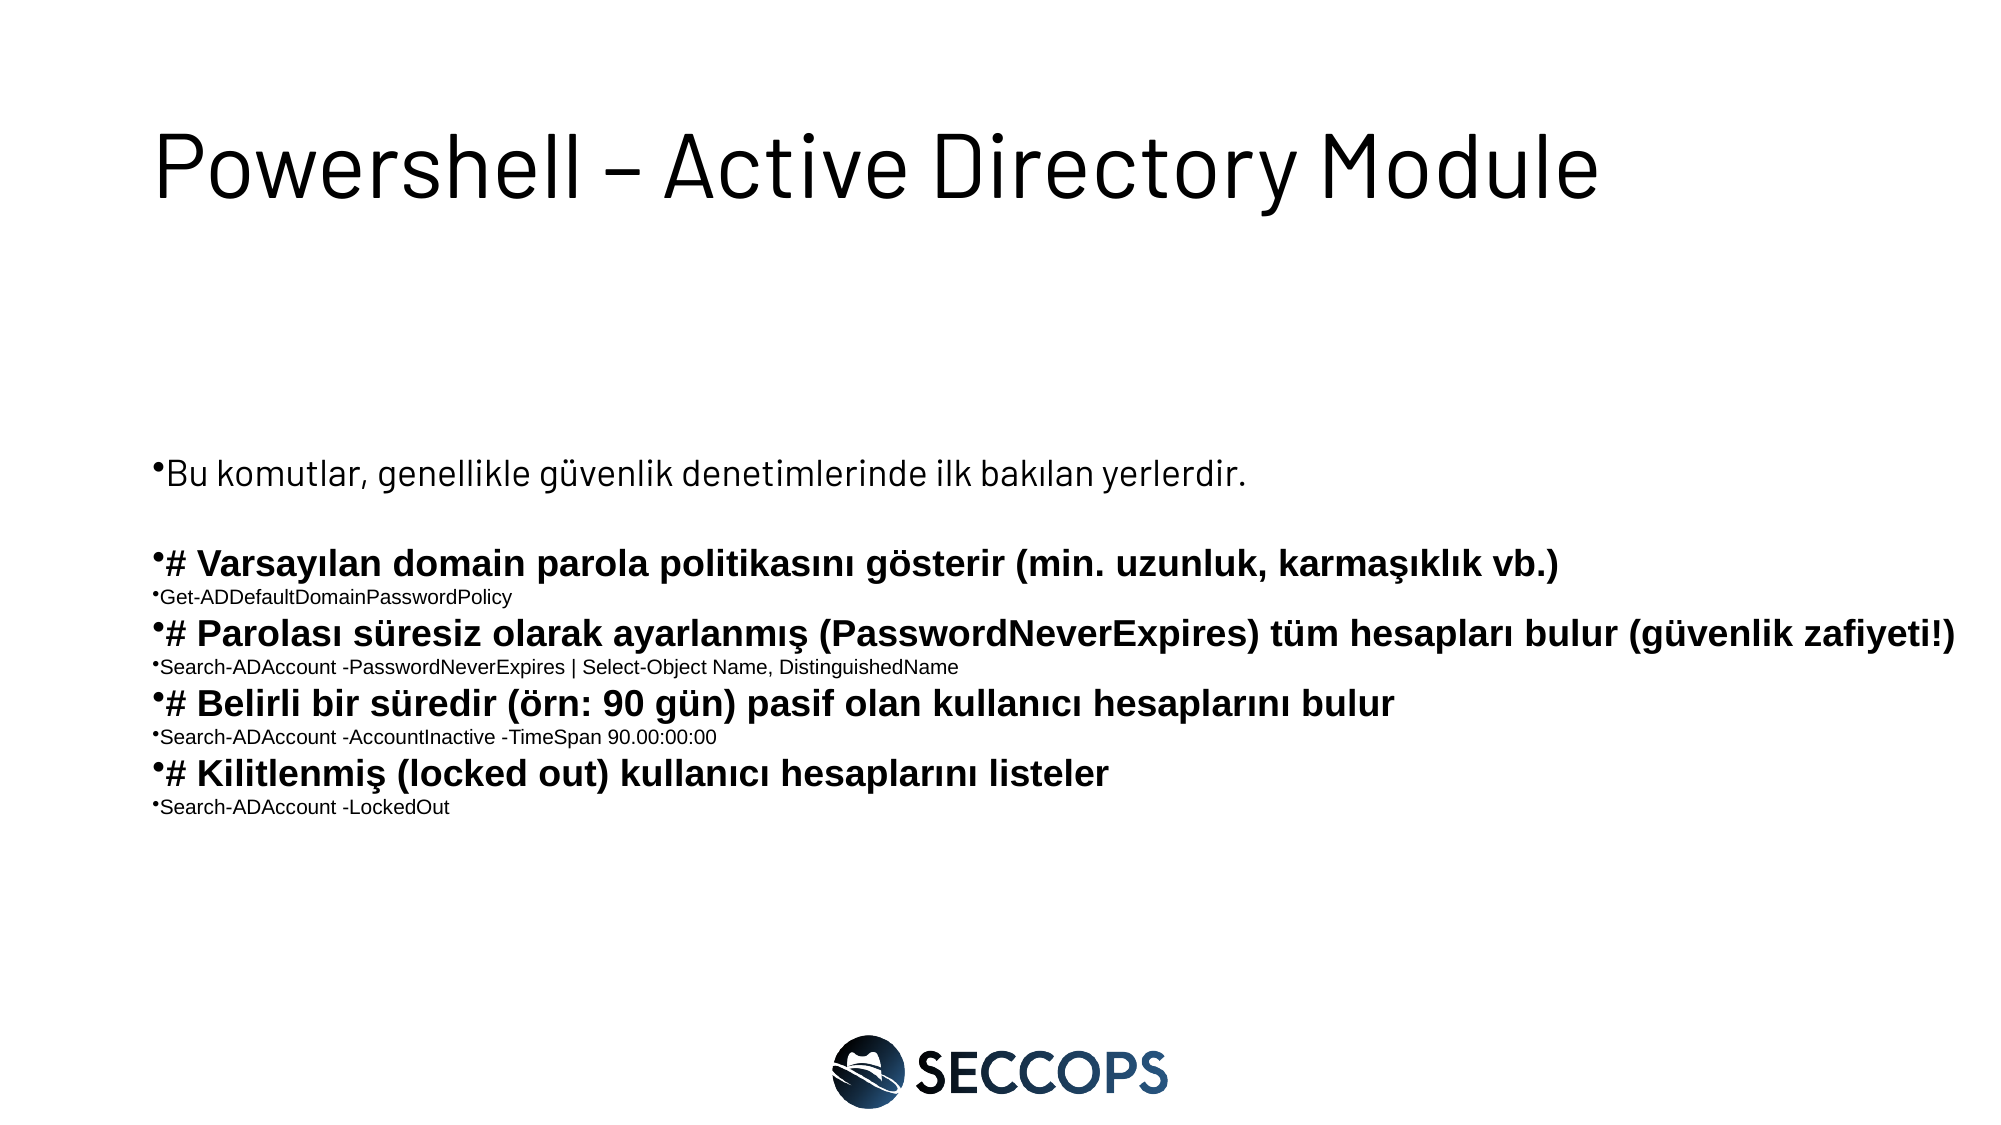

# Powershell – Active Directory Module
Bu komutlar, genellikle güvenlik denetimlerinde ilk bakılan yerlerdir.

# Varsayılan domain parola politikasını gösterir (min. uzunluk, karmaşıklık vb.)
Get-ADDefaultDomainPasswordPolicy
# Parolası süresiz olarak ayarlanmış (PasswordNeverExpires) tüm hesapları bulur (güvenlik zafiyeti!)
Search-ADAccount -PasswordNeverExpires | Select-Object Name, DistinguishedName
# Belirli bir süredir (örn: 90 gün) pasif olan kullanıcı hesaplarını bulur
Search-ADAccount -AccountInactive -TimeSpan 90.00:00:00
# Kilitlenmiş (locked out) kullanıcı hesaplarını listeler
Search-ADAccount -LockedOut